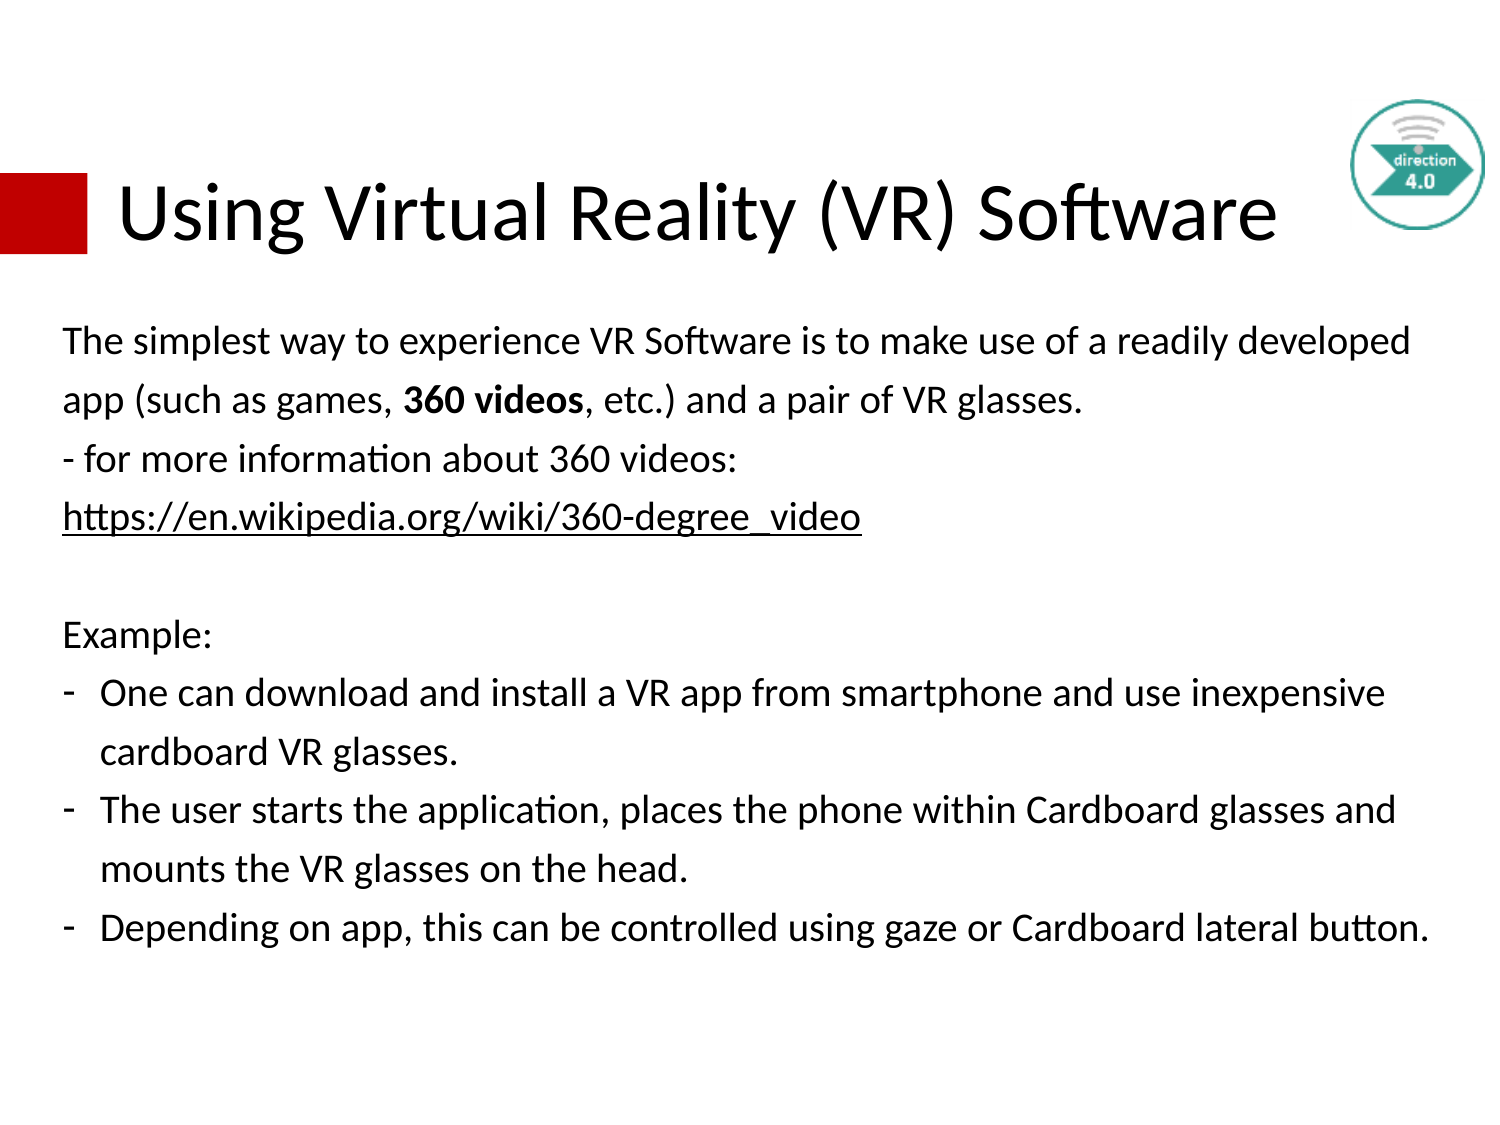

Using Virtual Reality (VR) Software

The simplest way to experience VR Software is to make use of a readily developed app (such as games, 360 videos, etc.) and a pair of VR glasses.
- for more information about 360 videos:
https://en.wikipedia.org/wiki/360-degree_video

Example:
One can download and install a VR app from smartphone and use inexpensive cardboard VR glasses.
The user starts the application, places the phone within Cardboard glasses and mounts the VR glasses on the head.
Depending on app, this can be controlled using gaze or Cardboard lateral button.